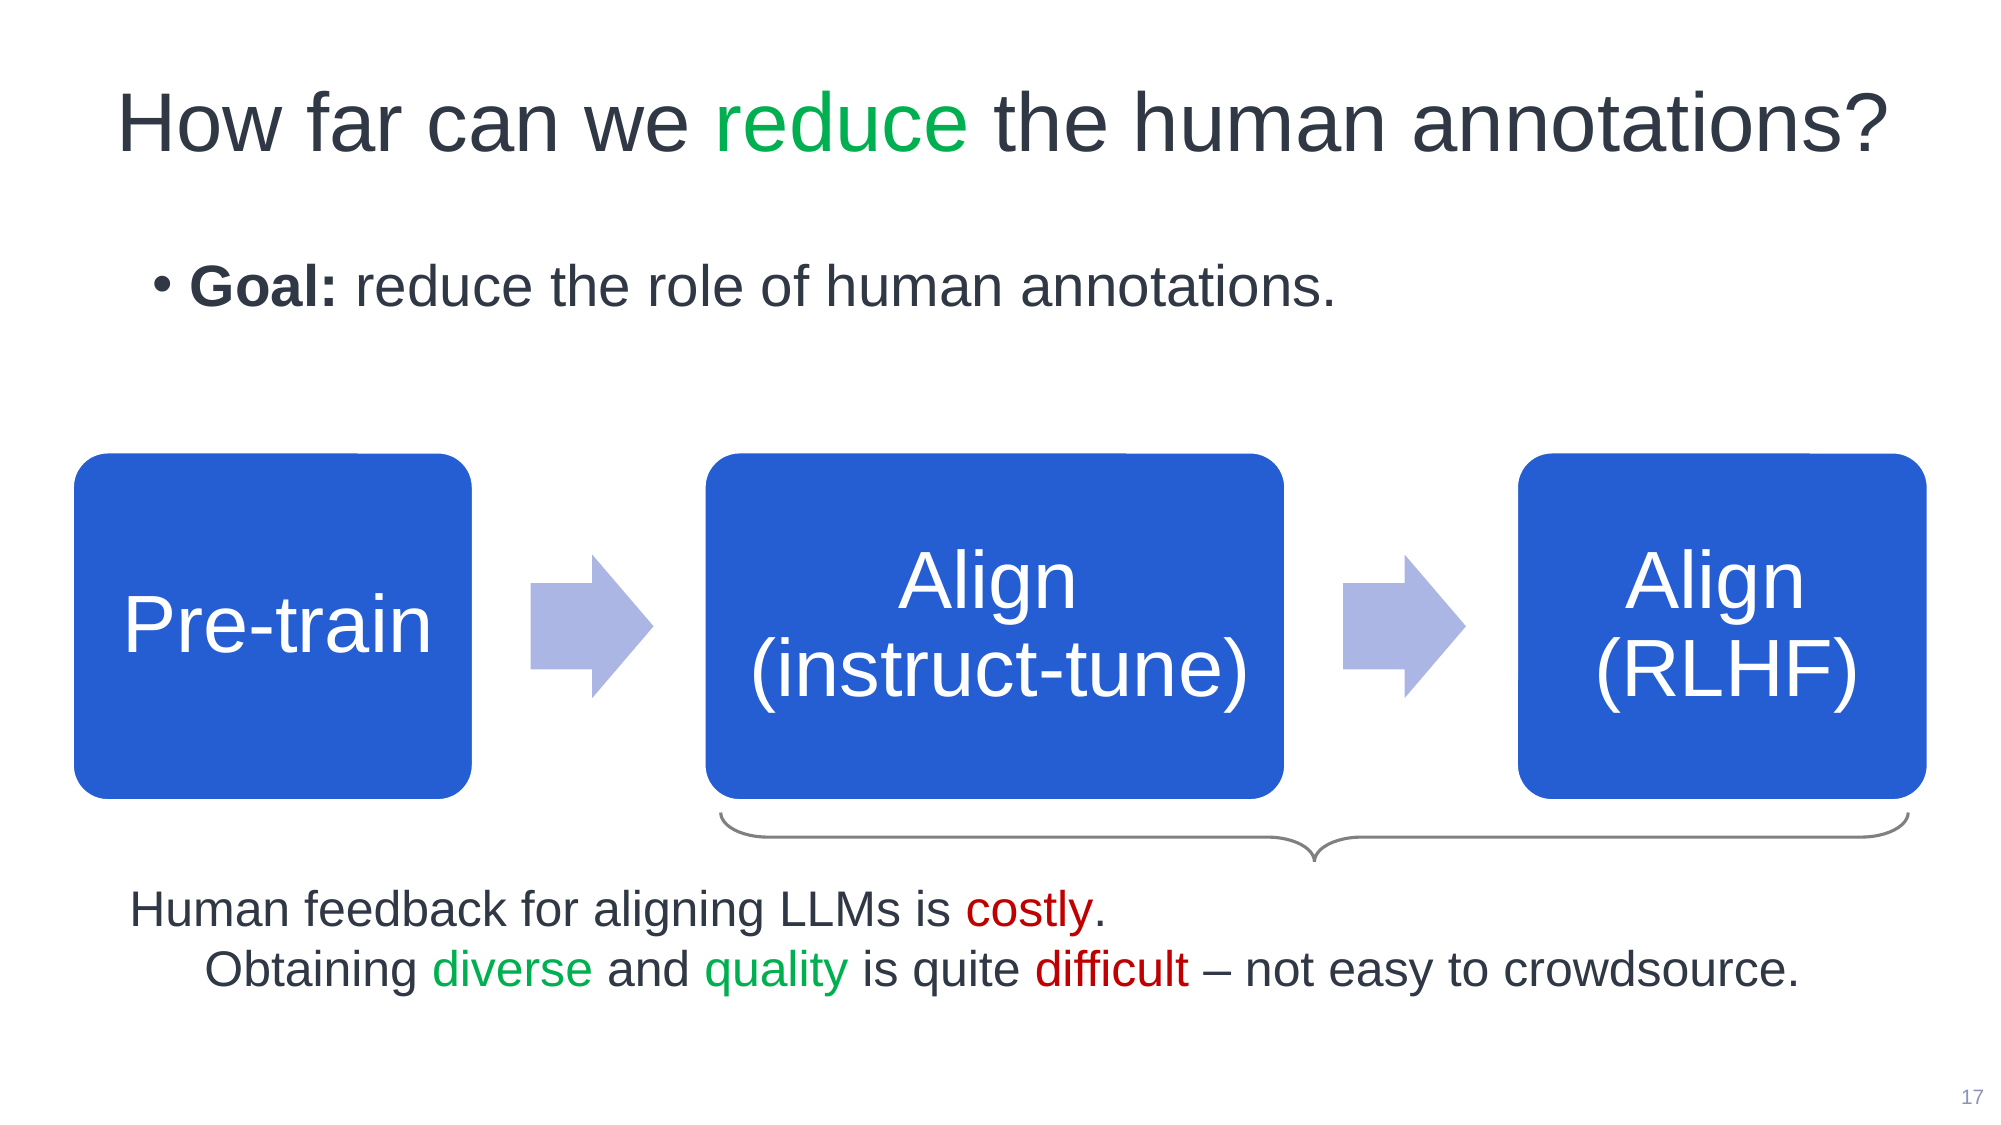

# How far can we reduce the human annotations?

Goal: reduce the role of human annotations.

Pre-train

Align
(instruct-tune)

Align
(RLHF)
Human feedback for aligning LLMs is costly.
Obtaining diverse and quality is quite difficult – not easy to crowdsource.
17